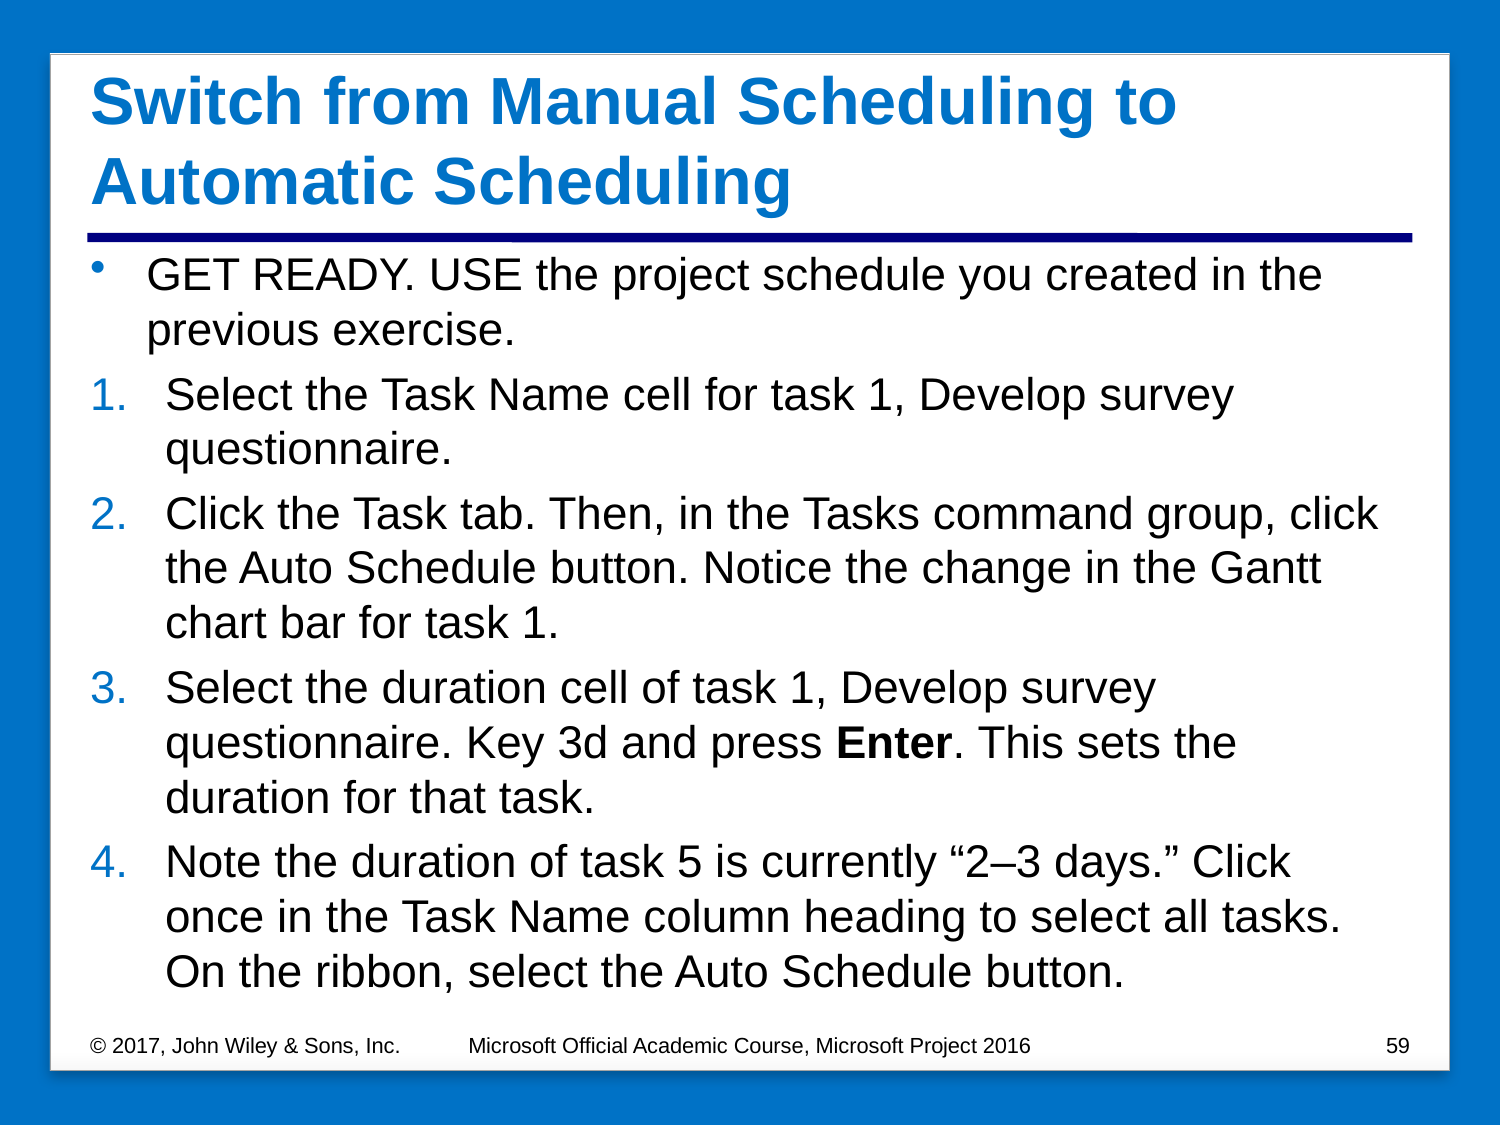

# Switch from Manual Scheduling to Automatic Scheduling
GET READY. USE the project schedule you created in the previous exercise.
Select the Task Name cell for task 1, Develop survey questionnaire.
Click the Task tab. Then, in the Tasks command group, click the Auto Schedule button. Notice the change in the Gantt chart bar for task 1.
Select the duration cell of task 1, Develop survey questionnaire. Key 3d and press Enter. This sets the duration for that task.
Note the duration of task 5 is currently “2–3 days.” Click once in the Task Name column heading to select all tasks. On the ribbon, select the Auto Schedule button.
© 2017, John Wiley & Sons, Inc.
Microsoft Official Academic Course, Microsoft Project 2016
59